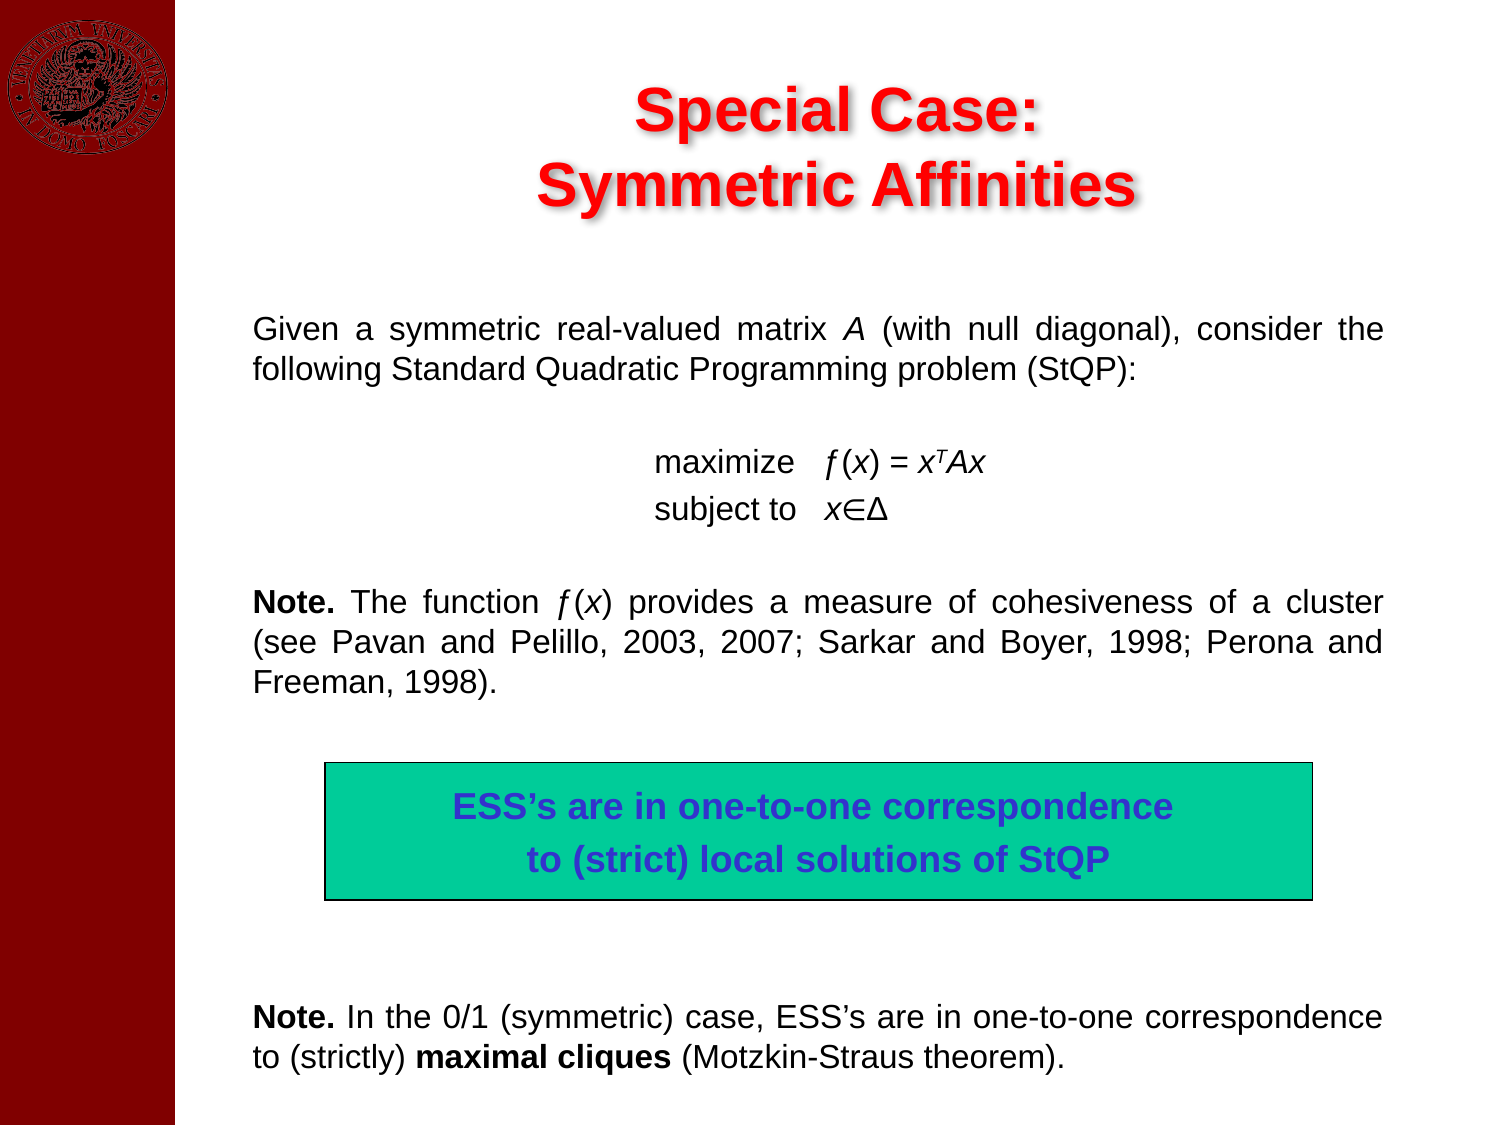

Special Case:
Symmetric Affinities
Given a symmetric real-valued matrix A (with null diagonal), consider the following Standard Quadratic Programming problem (StQP):

	    	           maximize   ƒ(x) = xTAx
		           subject to   x∈∆

Note. The function ƒ(x) provides a measure of cohesiveness of a cluster (see Pavan and Pelillo, 2003, 2007; Sarkar and Boyer, 1998; Perona and Freeman, 1998).

ESS’s are in one-to-one correspondence
to (strict) local solutions of StQP
Note. In the 0/1 (symmetric) case, ESS’s are in one-to-one correspondence to (strictly) maximal cliques (Motzkin-Straus theorem).